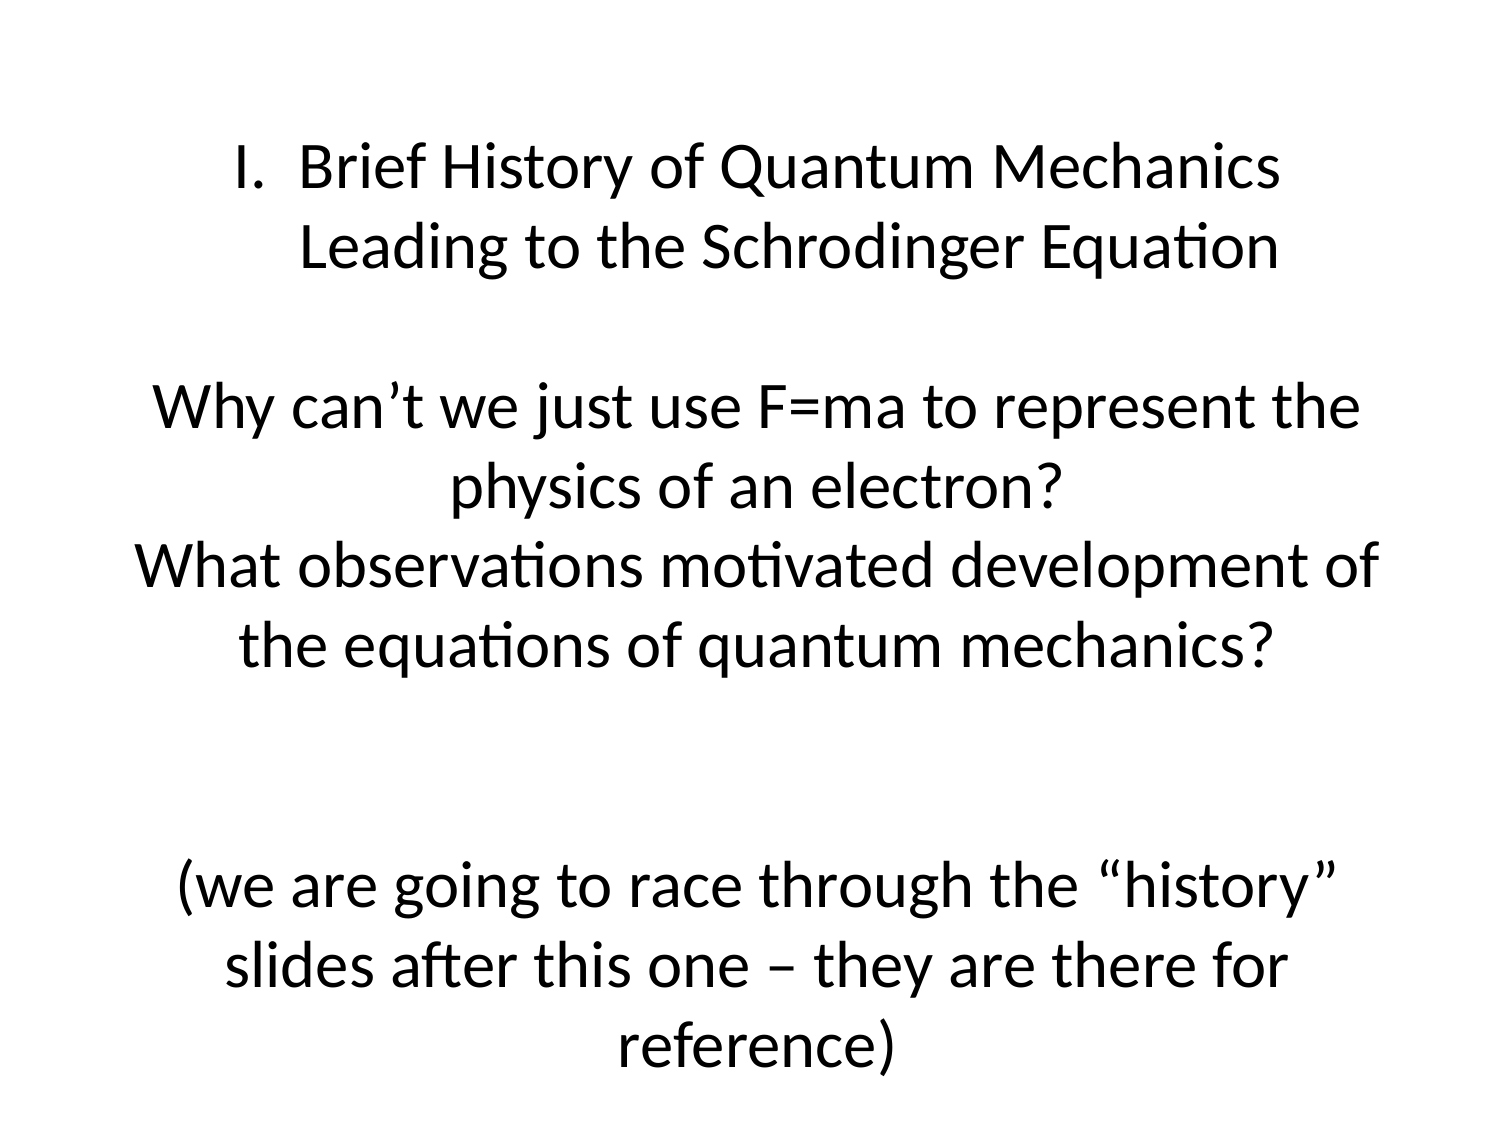

Brief History of Quantum Mechanics Leading to the Schrodinger Equation

Why can’t we just use F=ma to represent the physics of an electron?
What observations motivated development of the equations of quantum mechanics?

(we are going to race through the “history” slides after this one – they are there for reference)